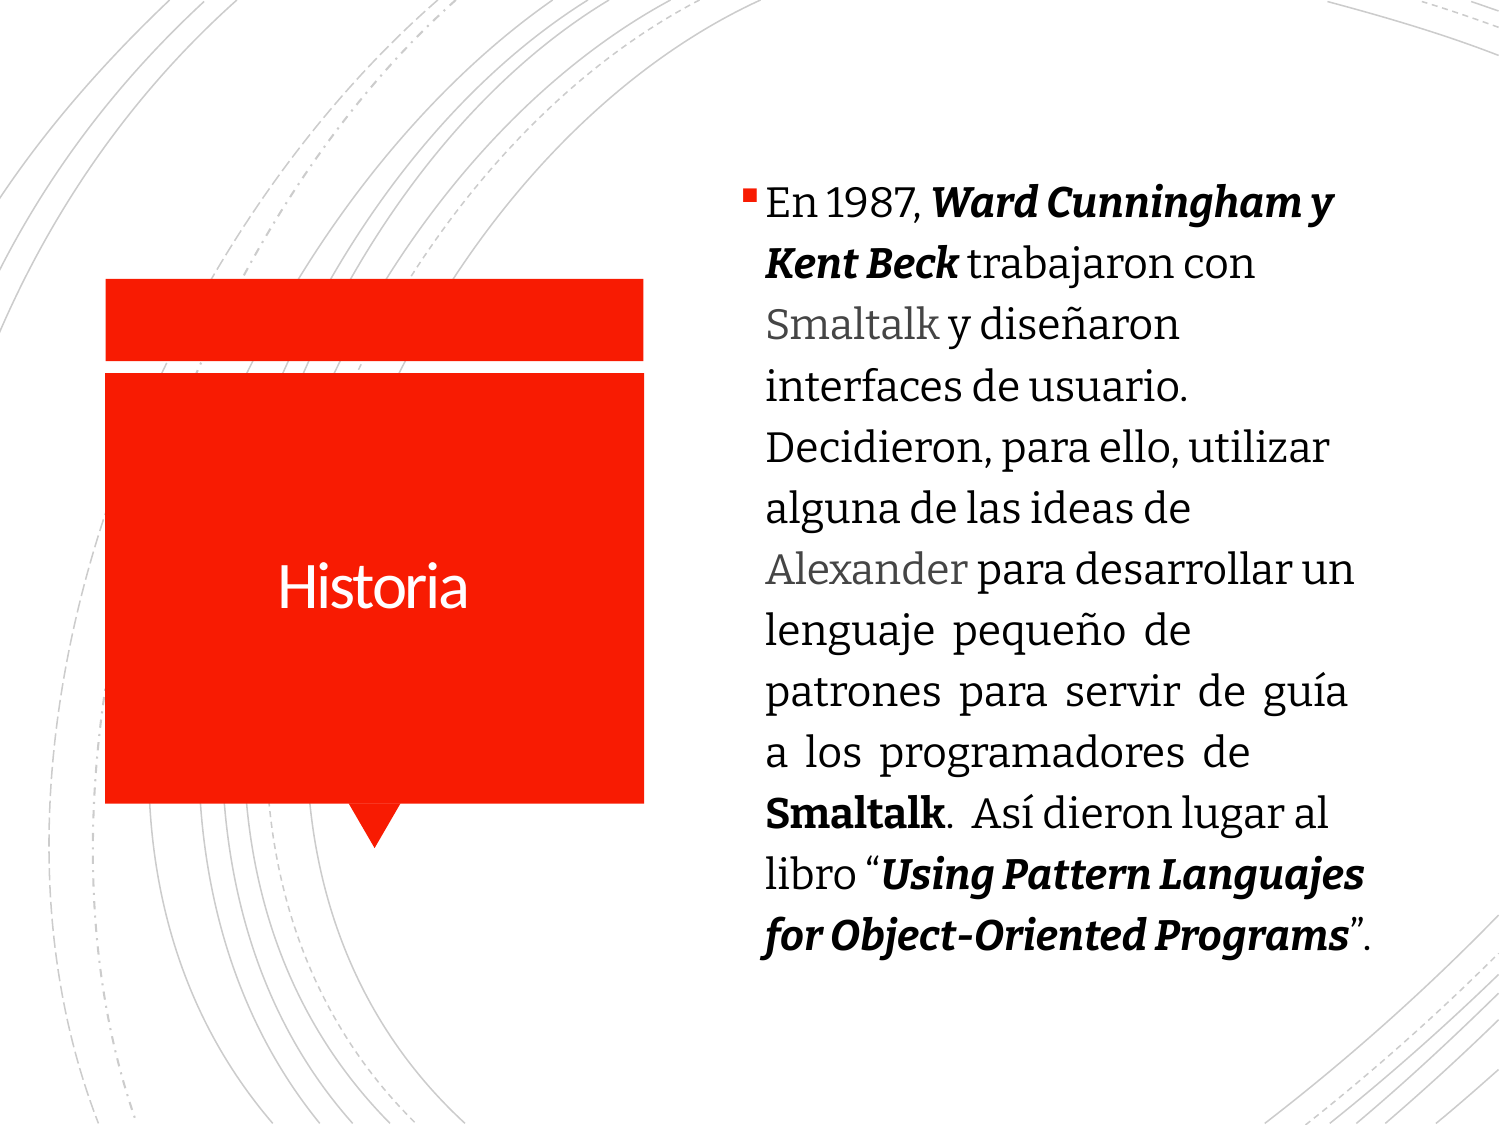

En 1987, Ward Cunningham y Kent Beck trabajaron con Smaltalk y diseñaron interfaces de usuario. Decidieron, para ello, utilizar alguna de las ideas de Alexander para desarrollar un lenguaje  pequeño  de  patrones  para  servir  de  guía  a  los  programadores  de  Smaltalk.  Así dieron lugar al libro “Using Pattern Languajes for Object-Oriented Programs”.
# Historia